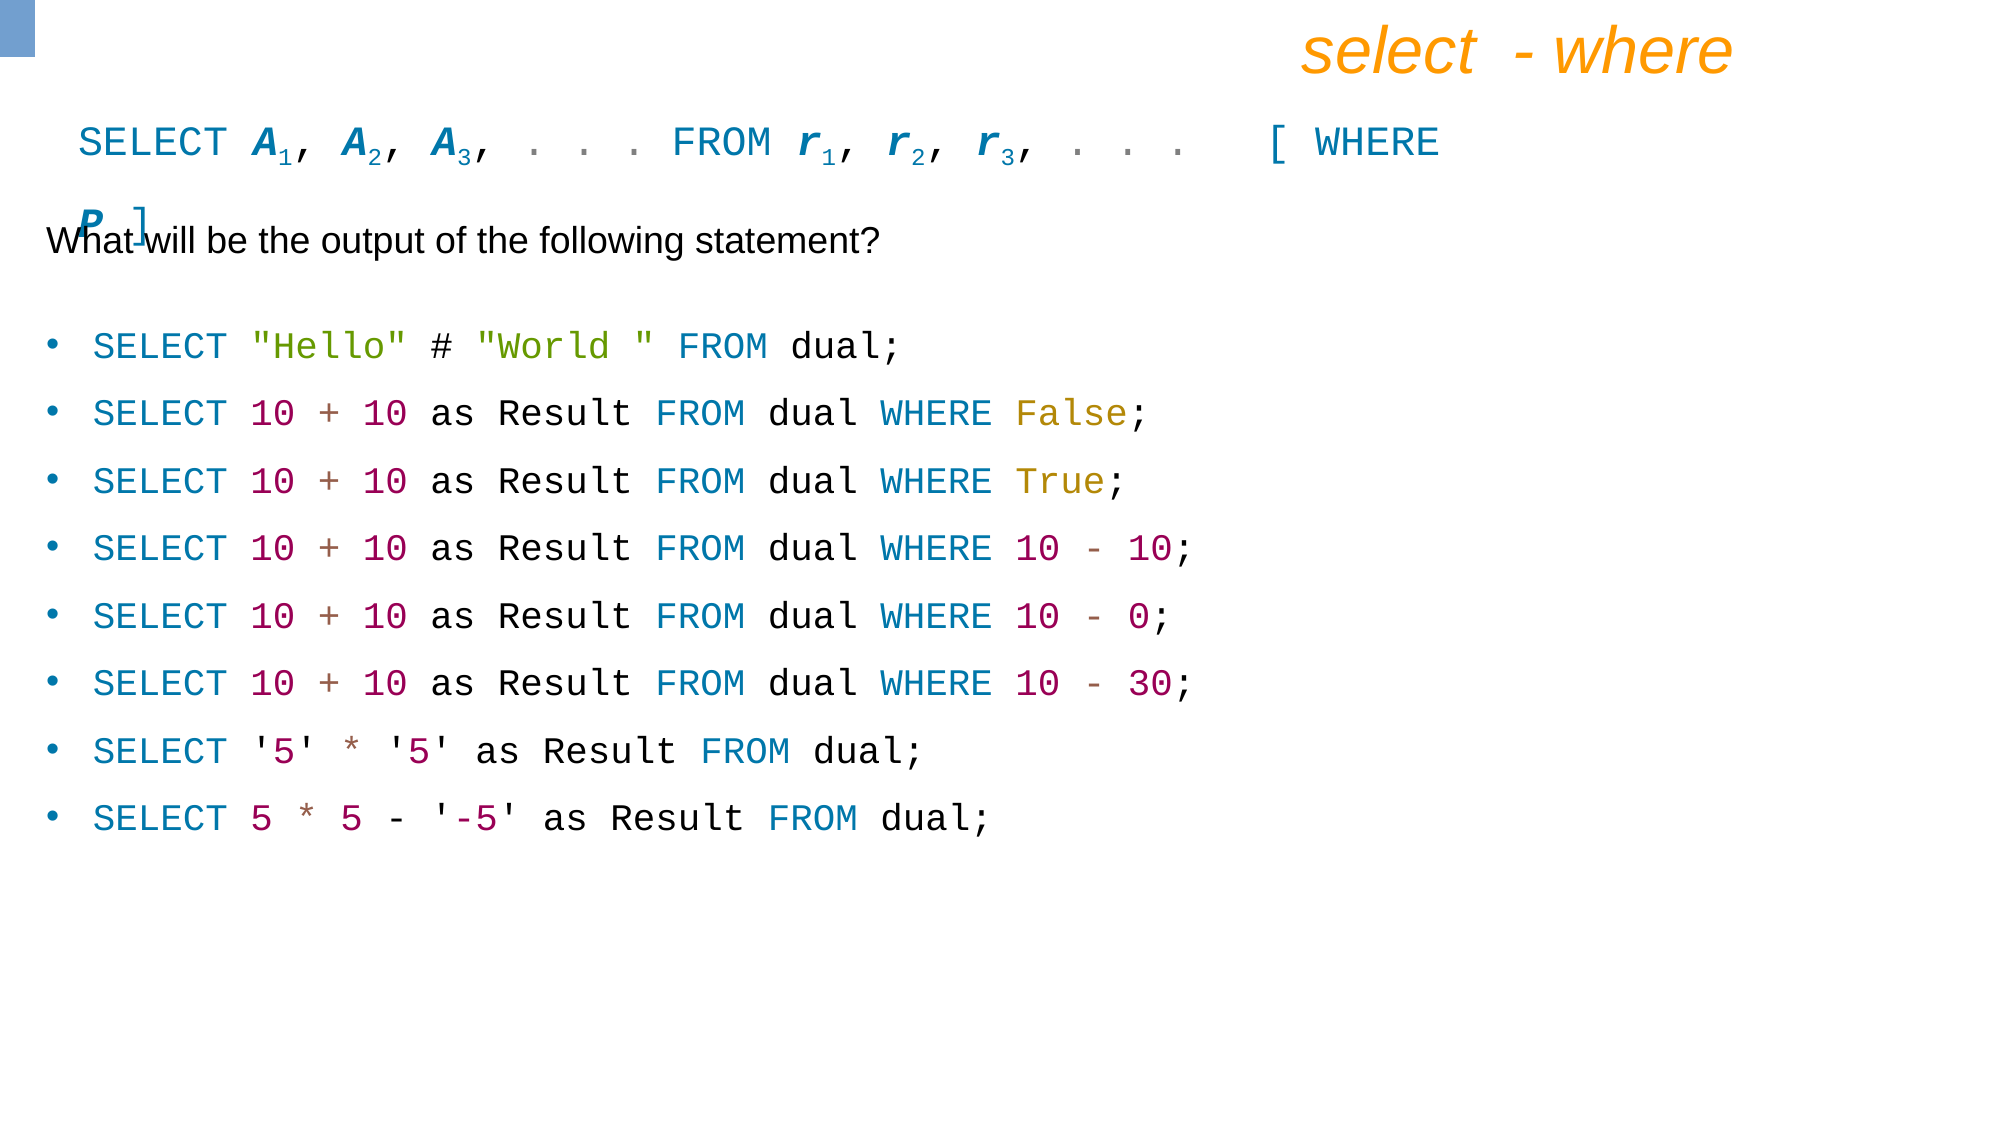

select  - where
SELECT A1, A2, A3, . . . FROM r1, r2, r3, . . .   [ WHERE P ]
What will be the output of the following statement?
SELECT "Hello" # "World " FROM dual;
SELECT 10 + 10 as Result FROM dual WHERE False;
SELECT 10 + 10 as Result FROM dual WHERE True;
SELECT 10 + 10 as Result FROM dual WHERE 10 - 10;
SELECT 10 + 10 as Result FROM dual WHERE 10 - 0;
SELECT 10 + 10 as Result FROM dual WHERE 10 - 30;
SELECT '5' * '5' as Result FROM dual;
SELECT 5 * 5 - '-5' as Result FROM dual;